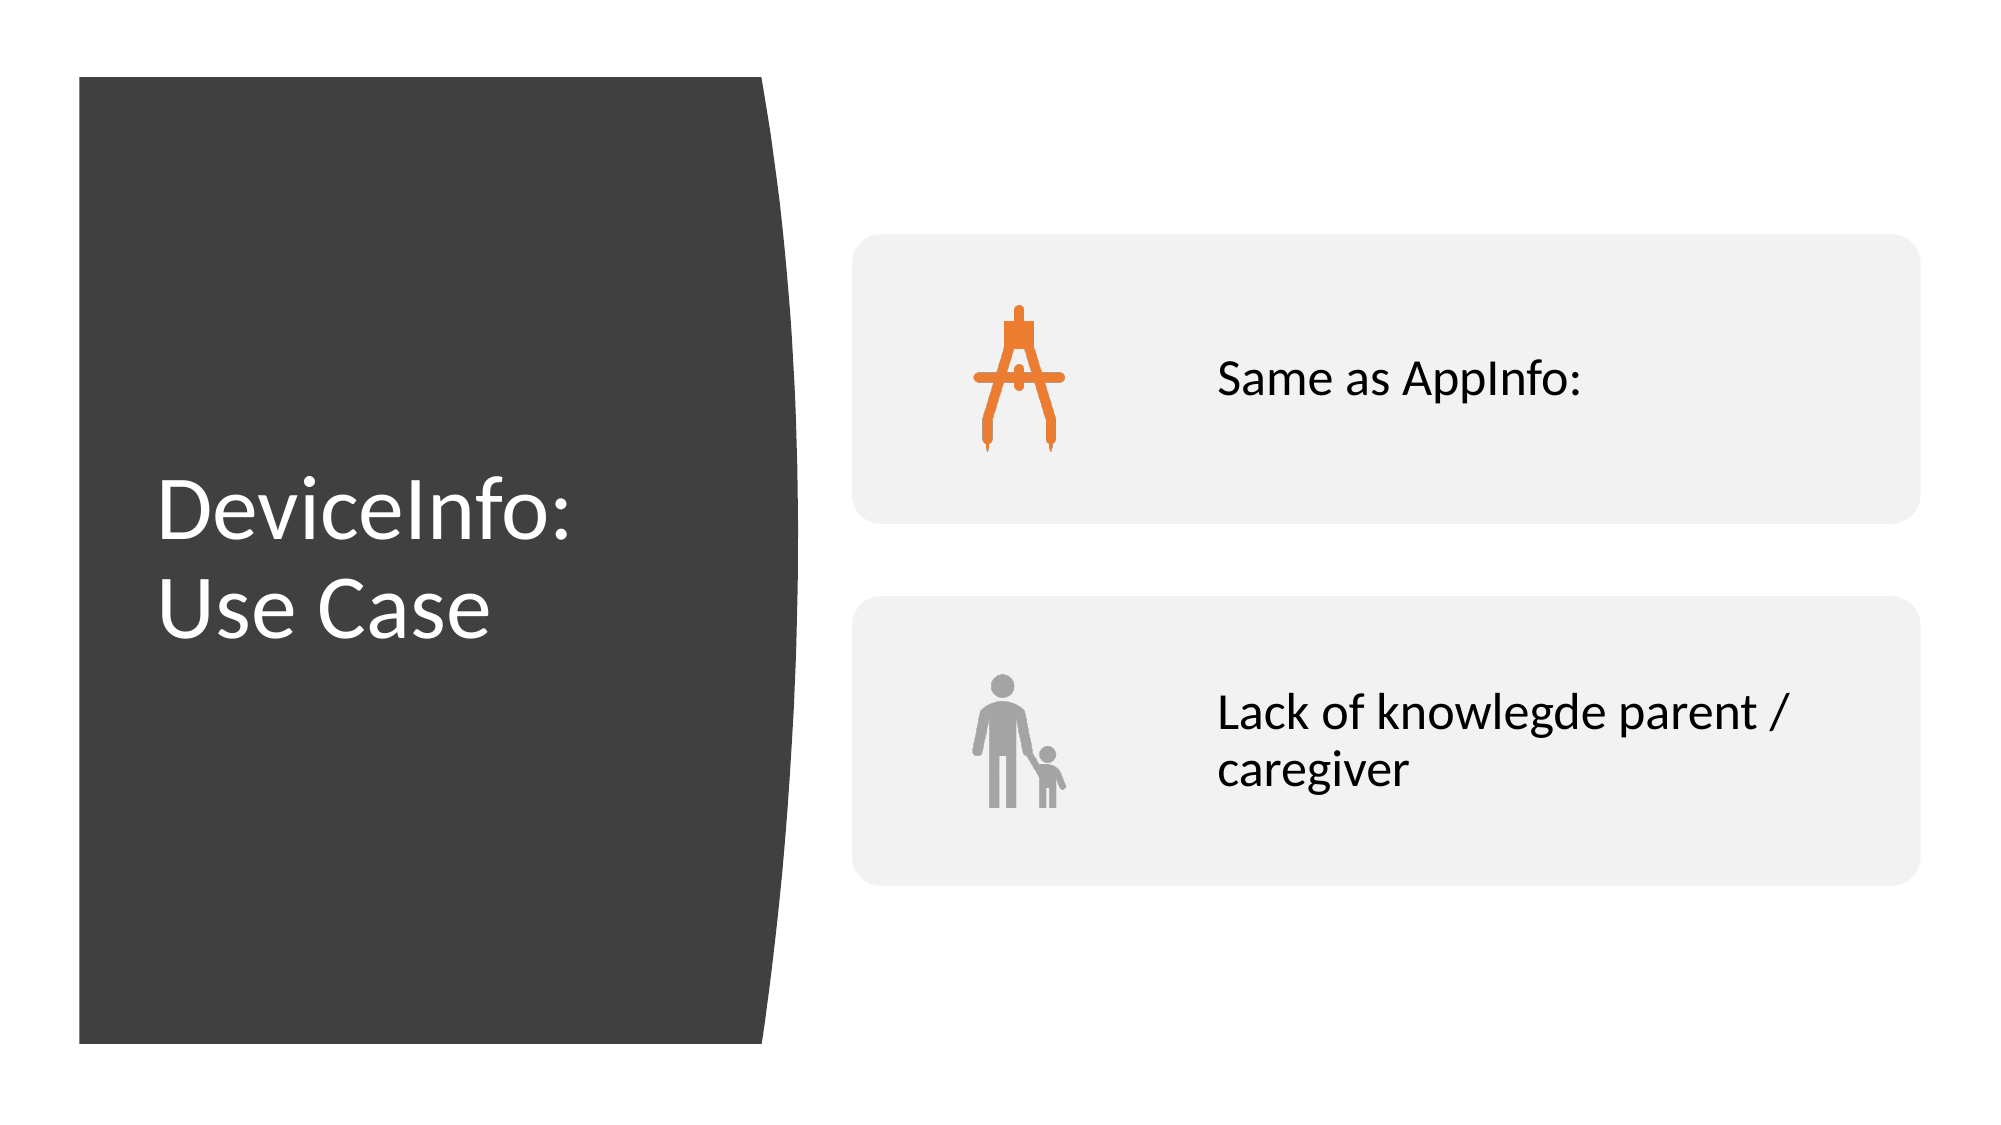

Same as AppInfo:
Lack of knowlegde parent / caregiver

# DeviceInfo: Use Case